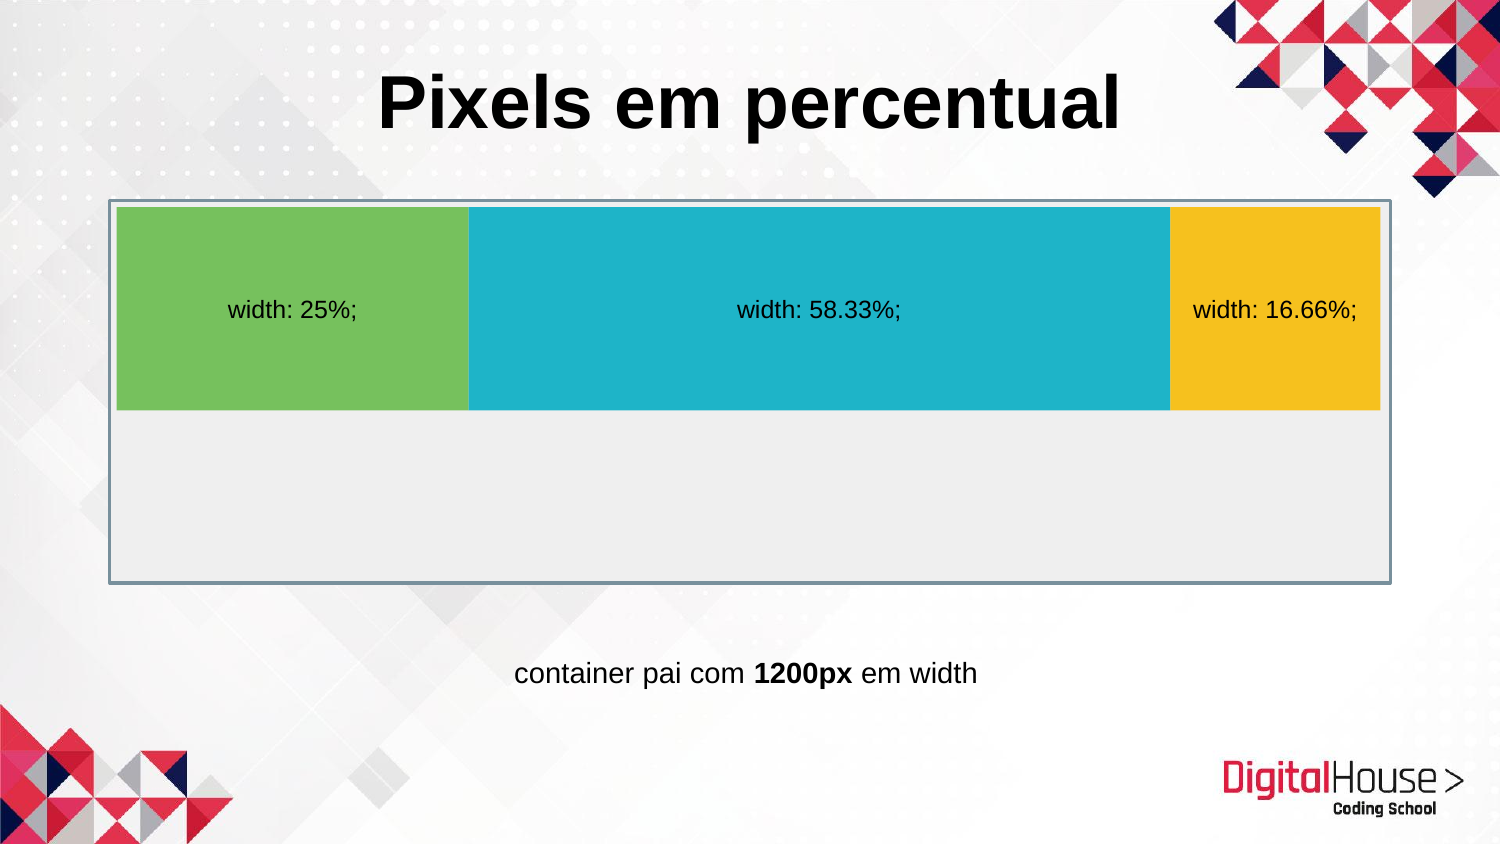

Pixels em percentual

width: 25%;
width: 58.33%;
width: 16.66%;
container pai com 1200px em width